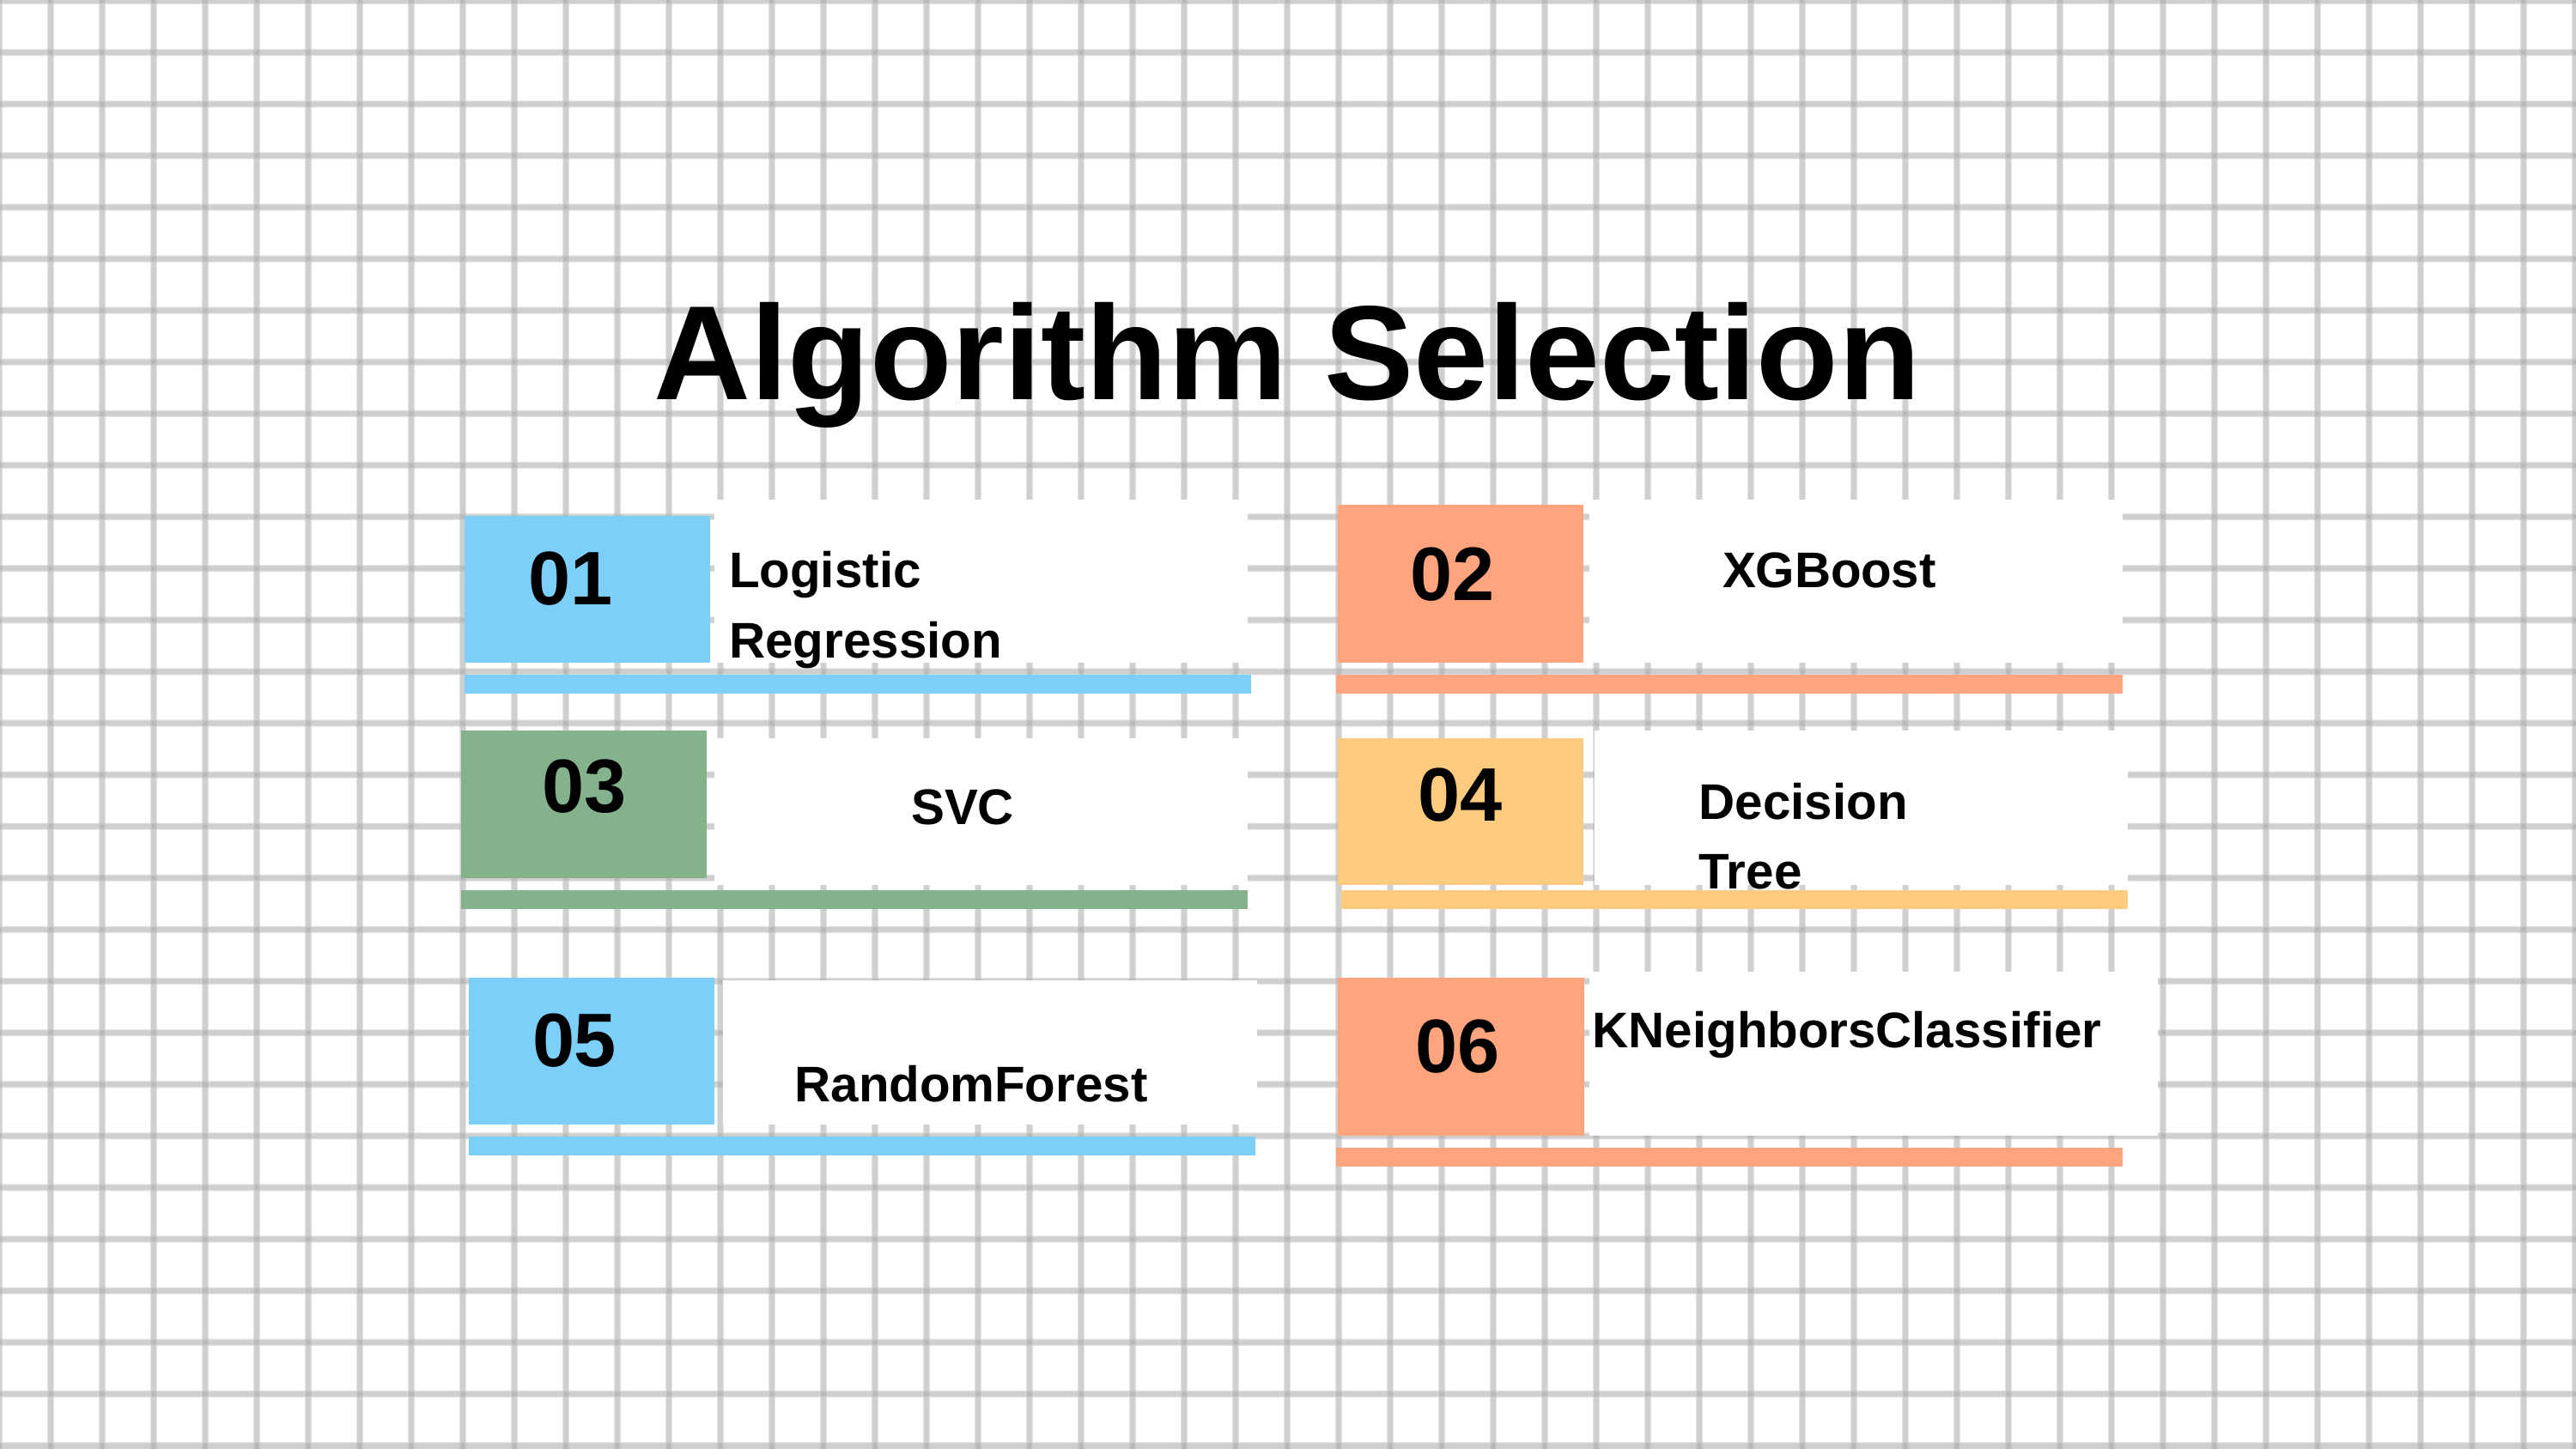

Algorithm Selection

02
01

Logistic Regression
XGBoost

03
04

Decision Tree
SVC

05

06
KNeighborsClassifier

RandomForest